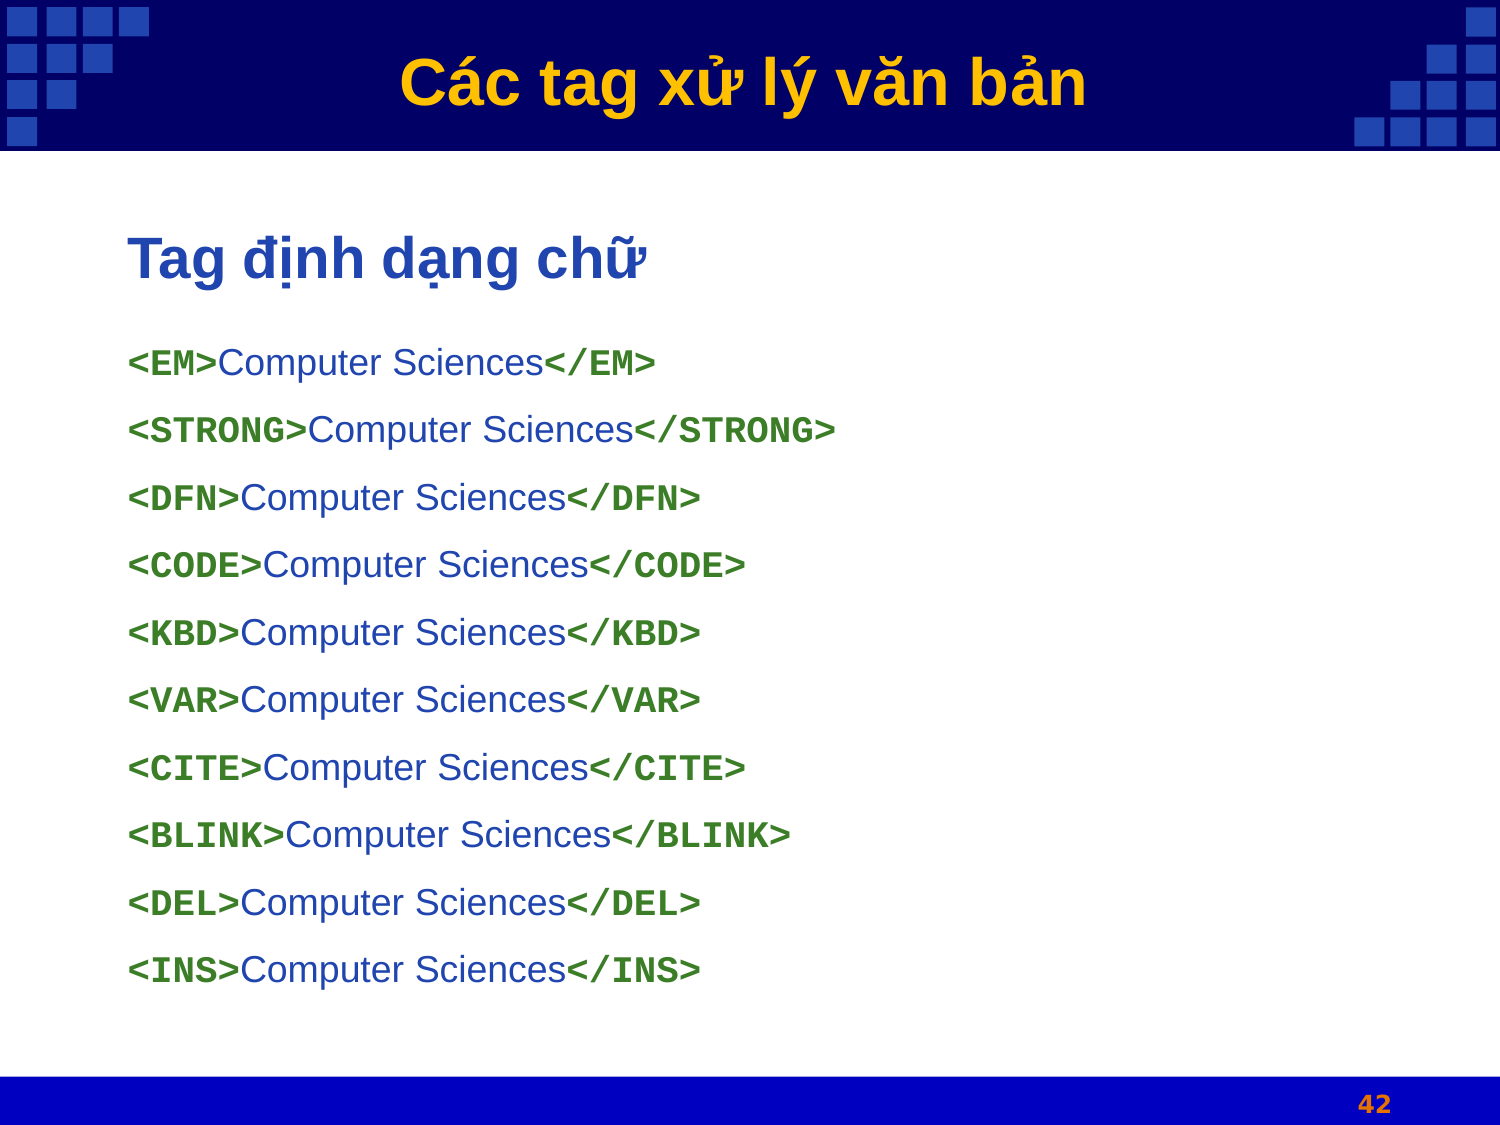

# Các tag xử lý văn bản
Tag định dạng chữ
<EM>Computer Sciences</EM>
<STRONG>Computer Sciences</STRONG>
<DFN>Computer Sciences</DFN>
<CODE>Computer Sciences</CODE>
<KBD>Computer Sciences</KBD>
<VAR>Computer Sciences</VAR>
<CITE>Computer Sciences</CITE>
<BLINK>Computer Sciences</BLINK>
<DEL>Computer Sciences</DEL>
<INS>Computer Sciences</INS>

42